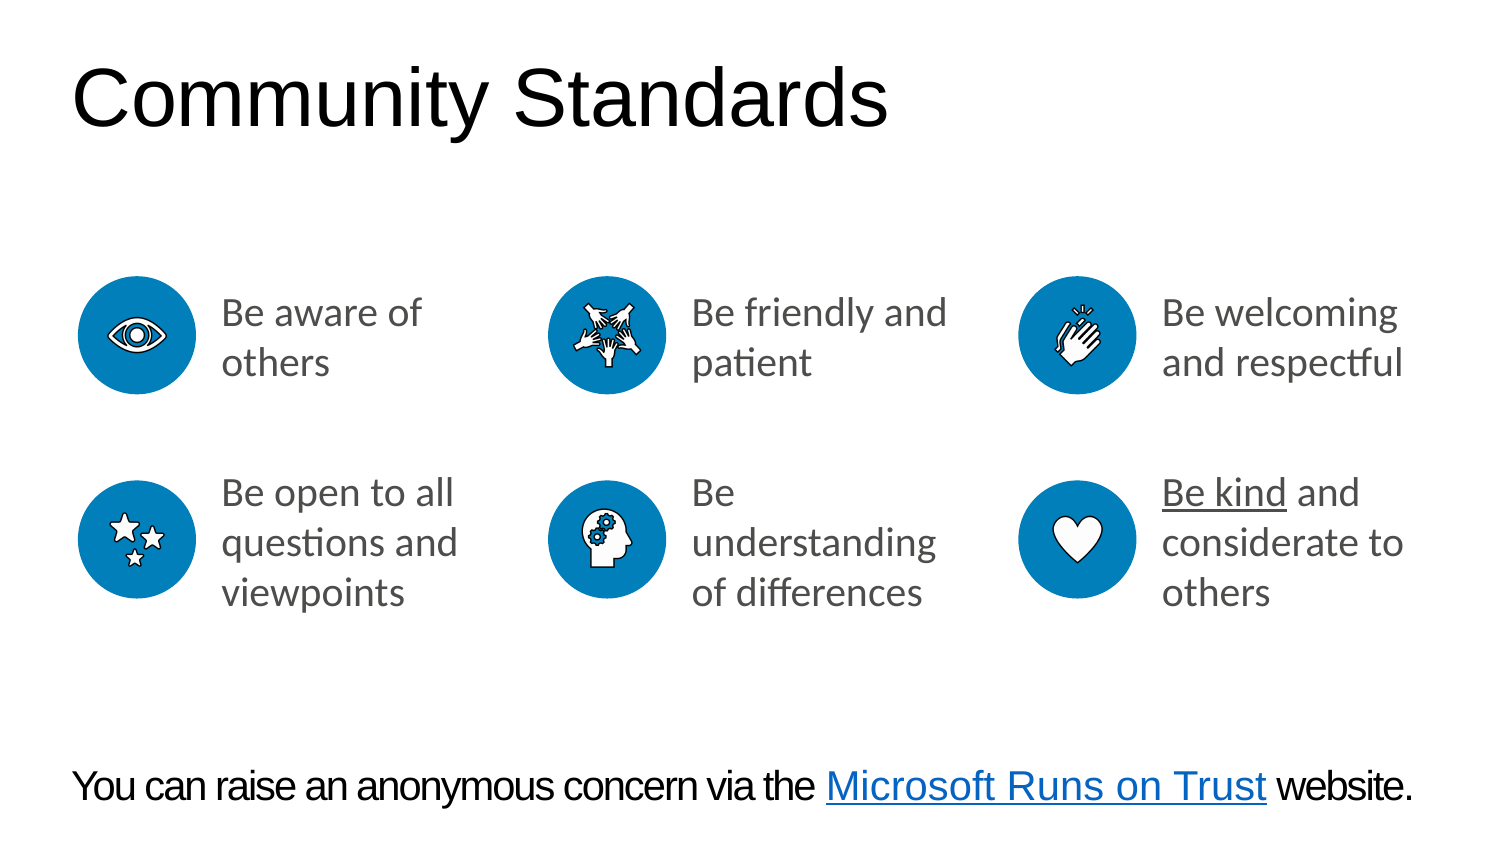

Community Standards
Be aware of others
Be friendly and patient
Be welcoming and respectful
Be open to all questions and viewpoints
Be understanding of differences
Be kind and considerate to others
You can raise an anonymous concern via the Microsoft Runs on Trust website.